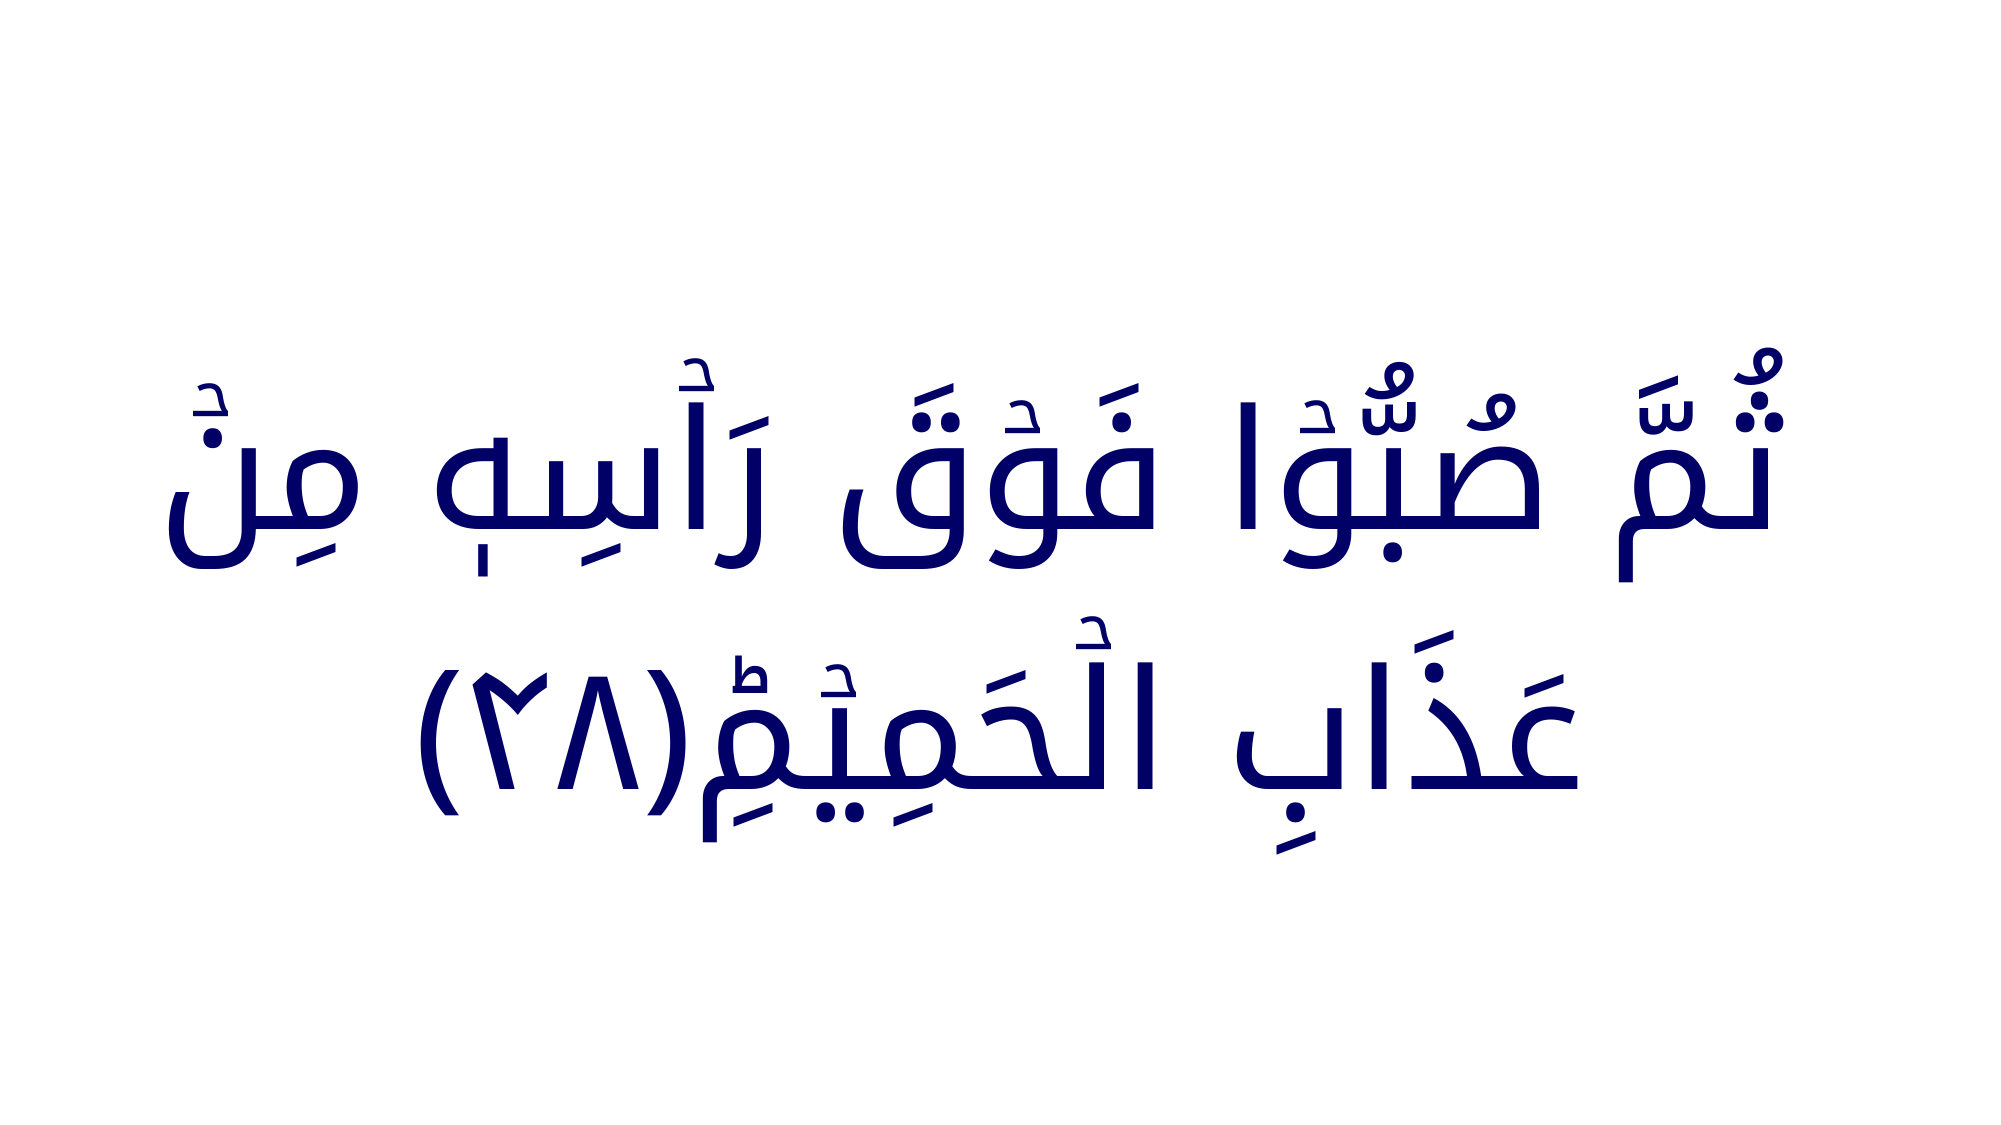

ثُمَّ صُبُّوۡا فَوۡقَ رَاۡسِهٖ مِنۡ عَذَابِ الۡحَمِيۡمِؕ‏﴿﻿۴۸﻿﴾